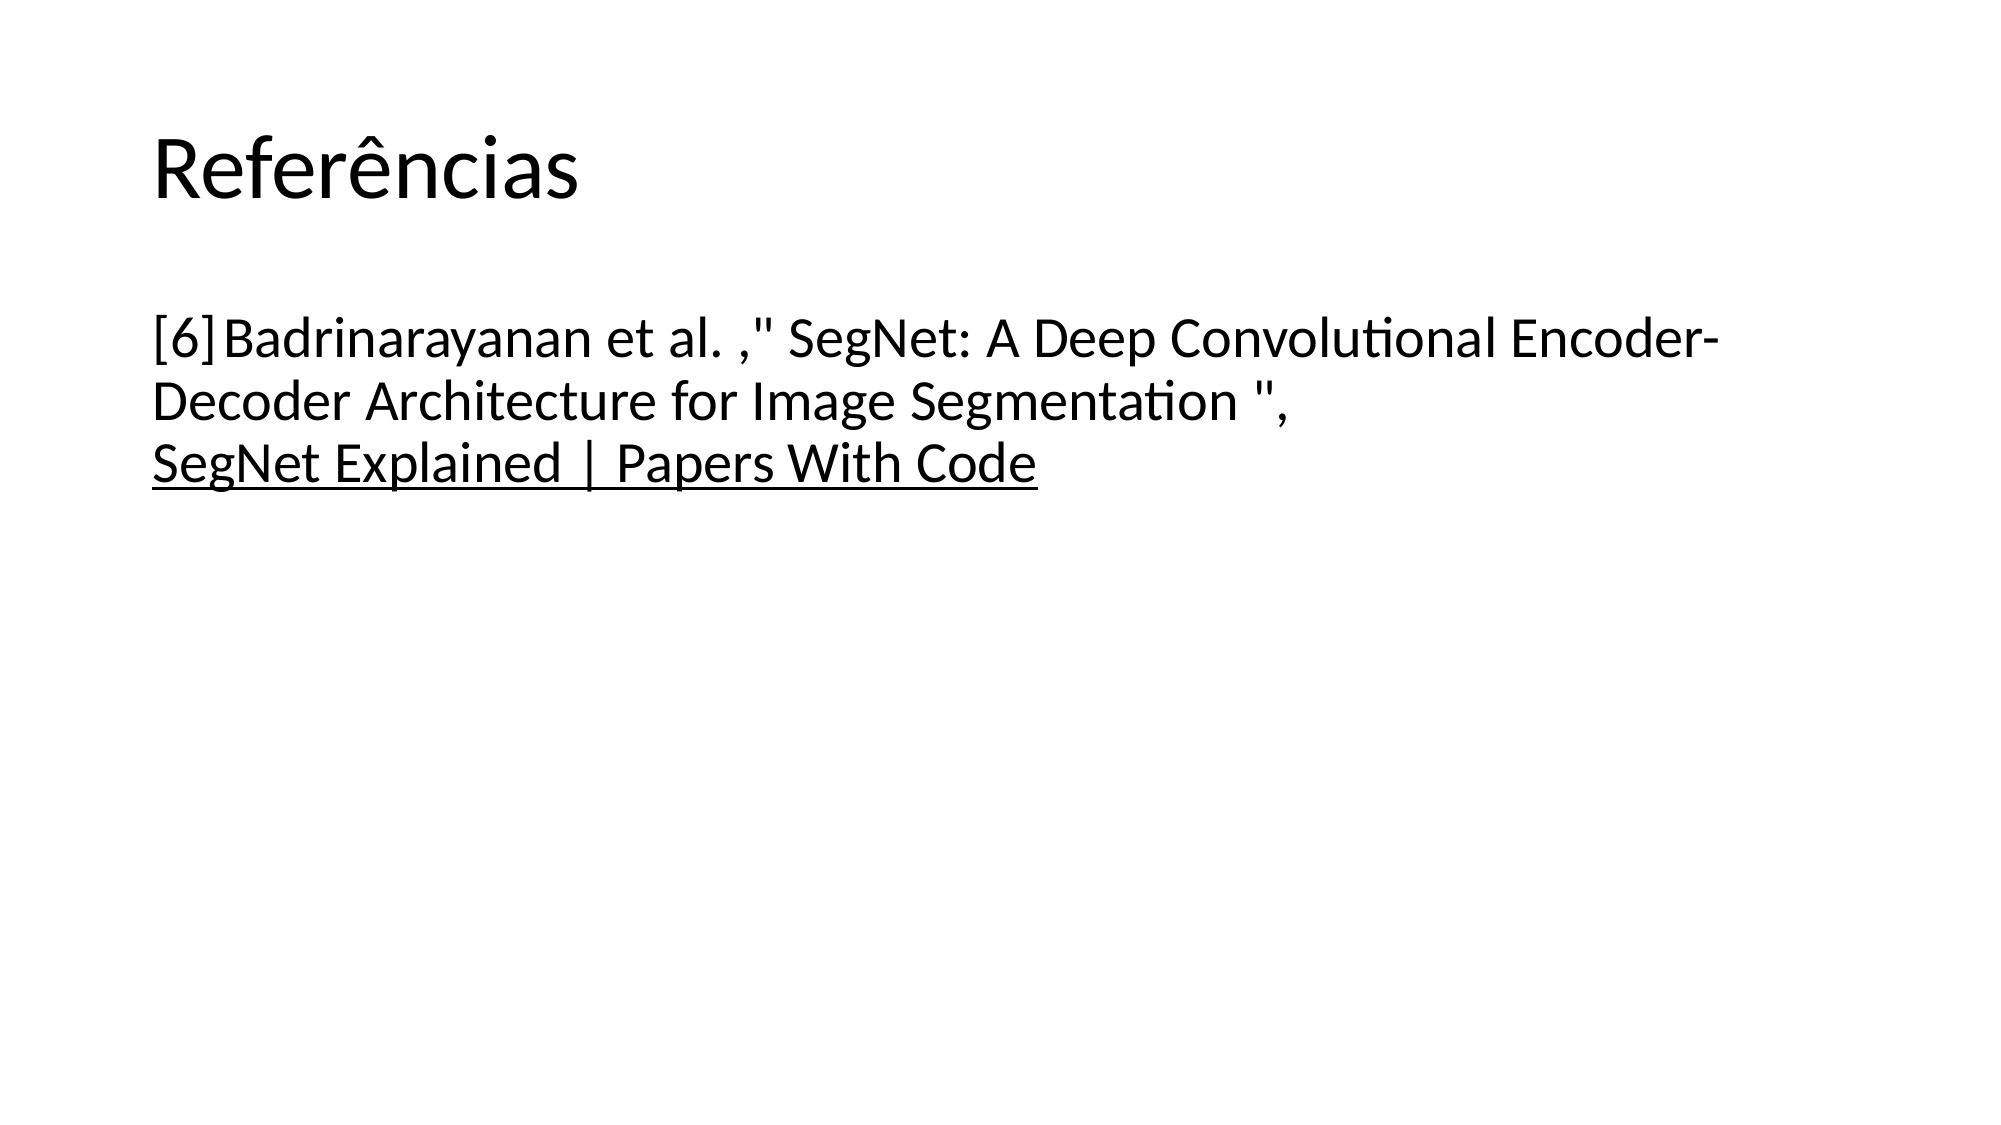

# Referências
[6] Badrinarayanan et al. ," SegNet: A Deep Convolutional Encoder-Decoder Architecture for Image Segmentation ",SegNet Explained | Papers With Code